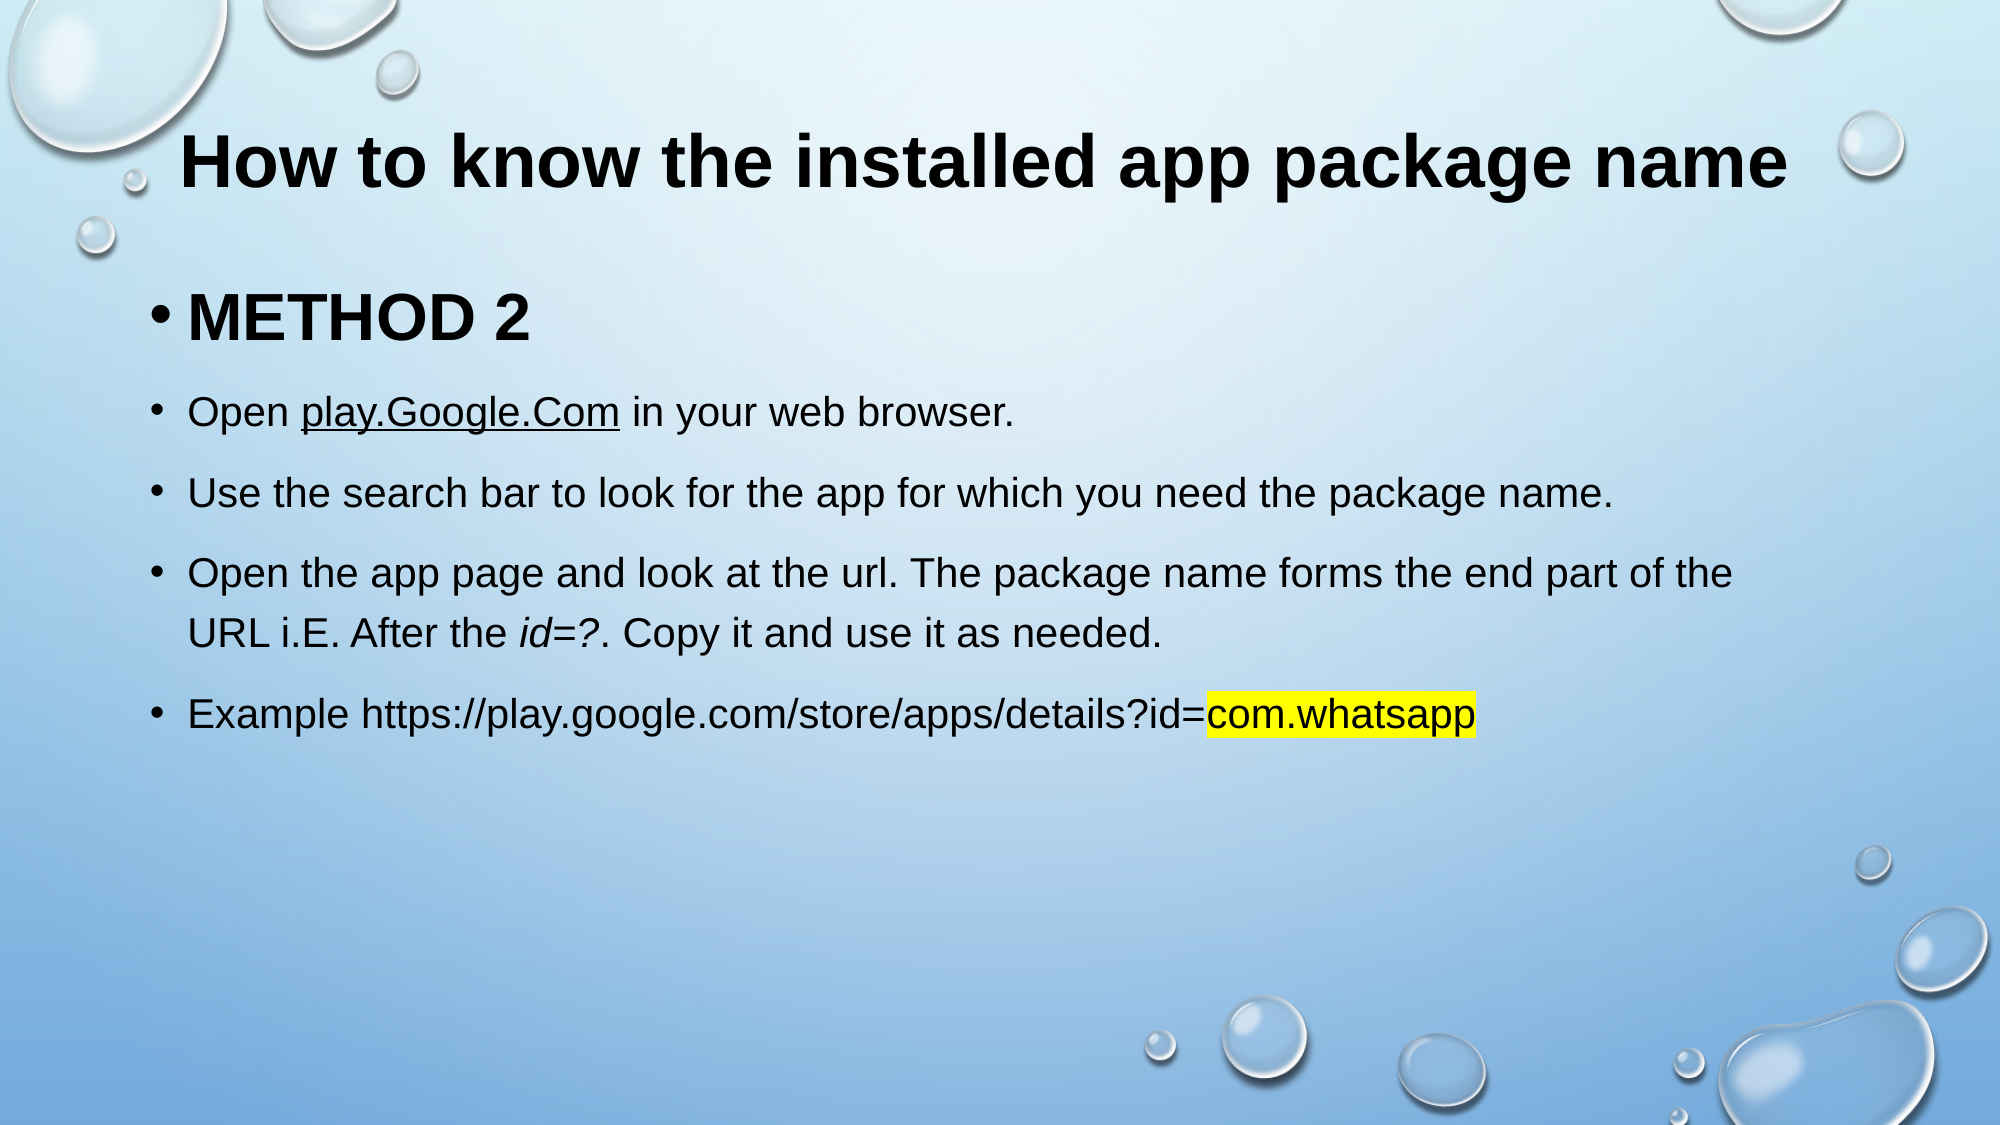

# How to know the installed app package name
Method 2
Open play.Google.Com in your web browser.
Use the search bar to look for the app for which you need the package name.
Open the app page and look at the url. The package name forms the end part of the URL i.E. After the id=?. Copy it and use it as needed.
Example https://play.google.com/store/apps/details?id=com.whatsapp